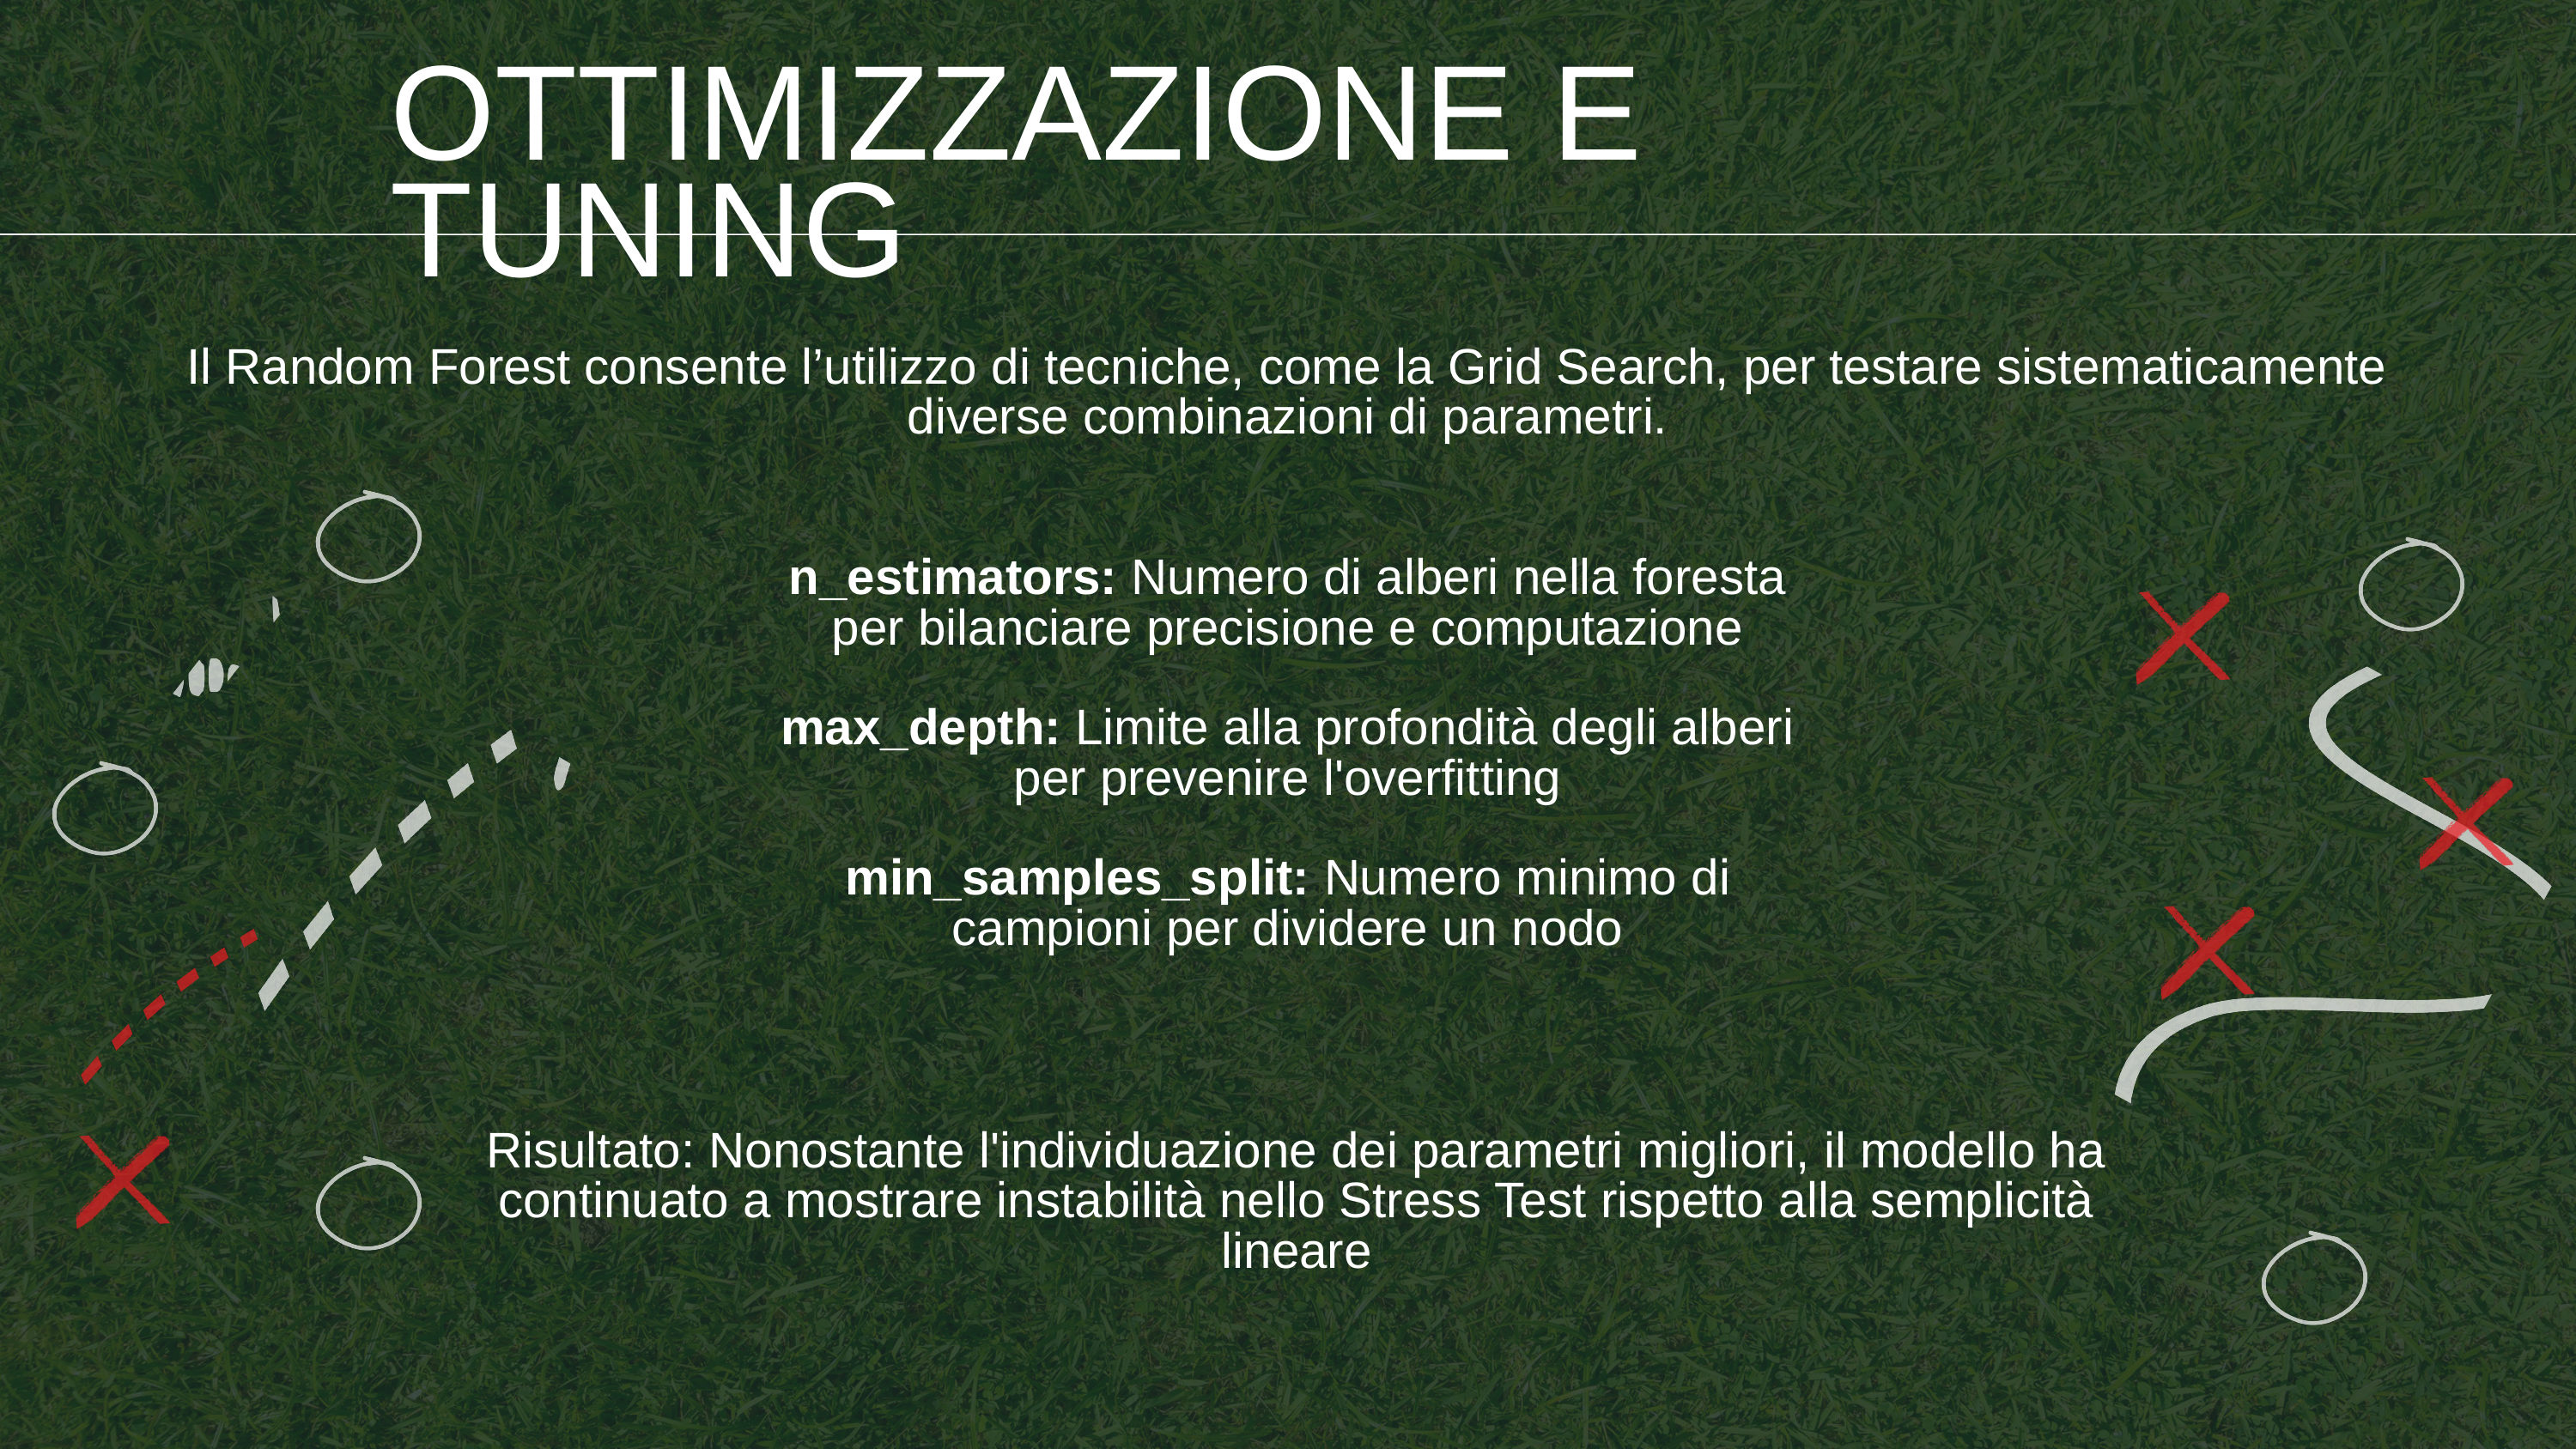

OTTIMIZZAZIONE E TUNING

Il Random Forest consente l’utilizzo di tecniche, come la Grid Search, per testare sistematicamente diverse combinazioni di parametri.

n_estimators: Numero di alberi nella foresta per bilanciare precisione e computazione

max_depth: Limite alla profondità degli alberi per prevenire l'overfitting

min_samples_split: Numero minimo di campioni per dividere un nodo

Risultato: Nonostante l'individuazione dei parametri migliori, il modello ha continuato a mostrare instabilità nello Stress Test rispetto alla semplicità lineare